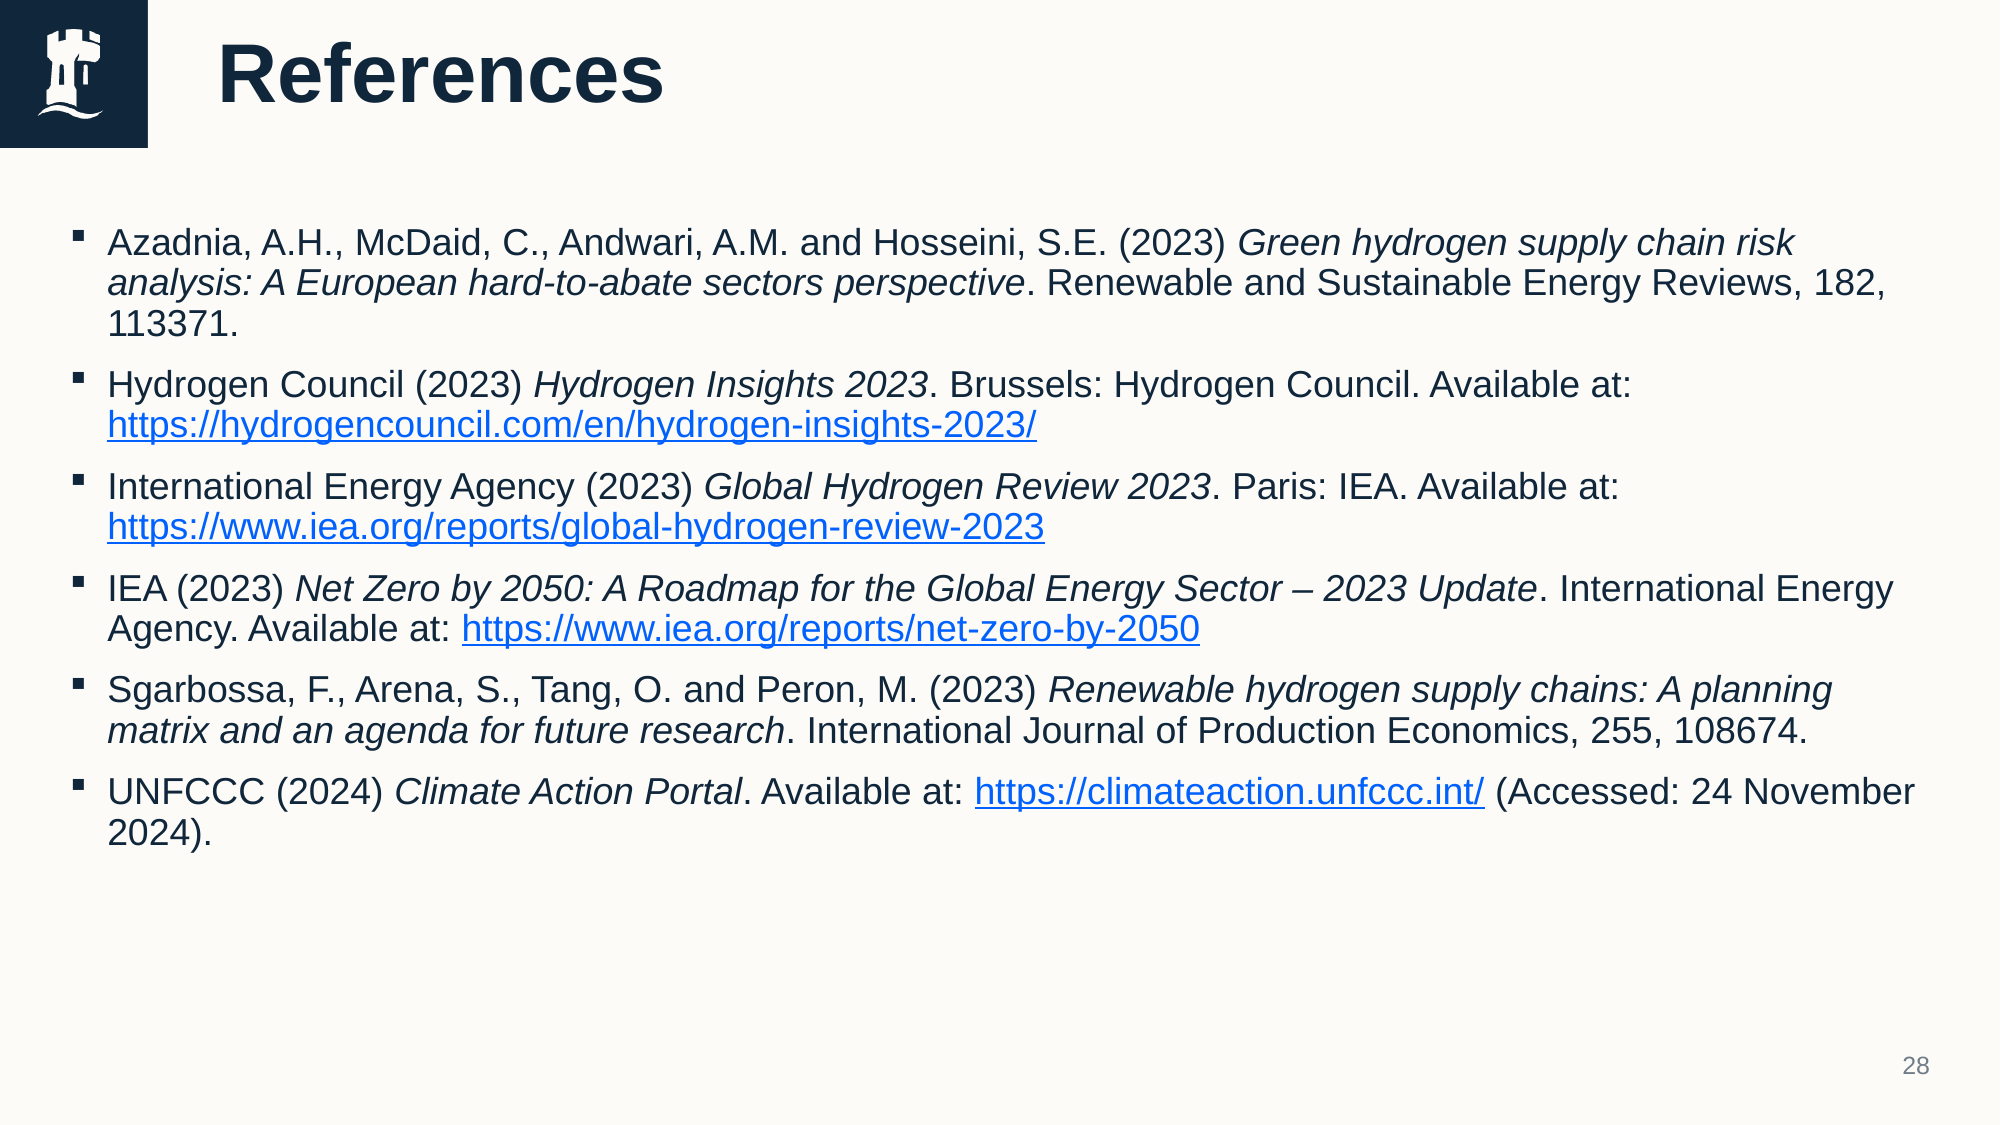

# References
Azadnia, A.H., McDaid, C., Andwari, A.M. and Hosseini, S.E. (2023) Green hydrogen supply chain risk analysis: A European hard-to-abate sectors perspective. Renewable and Sustainable Energy Reviews, 182, 113371.
Hydrogen Council (2023) Hydrogen Insights 2023. Brussels: Hydrogen Council. Available at: https://hydrogencouncil.com/en/hydrogen-insights-2023/
International Energy Agency (2023) Global Hydrogen Review 2023. Paris: IEA. Available at: https://www.iea.org/reports/global-hydrogen-review-2023
IEA (2023) Net Zero by 2050: A Roadmap for the Global Energy Sector – 2023 Update. International Energy Agency. Available at: https://www.iea.org/reports/net-zero-by-2050
Sgarbossa, F., Arena, S., Tang, O. and Peron, M. (2023) Renewable hydrogen supply chains: A planning matrix and an agenda for future research. International Journal of Production Economics, 255, 108674.
UNFCCC (2024) Climate Action Portal. Available at: https://climateaction.unfccc.int/ (Accessed: 24 November 2024).

28